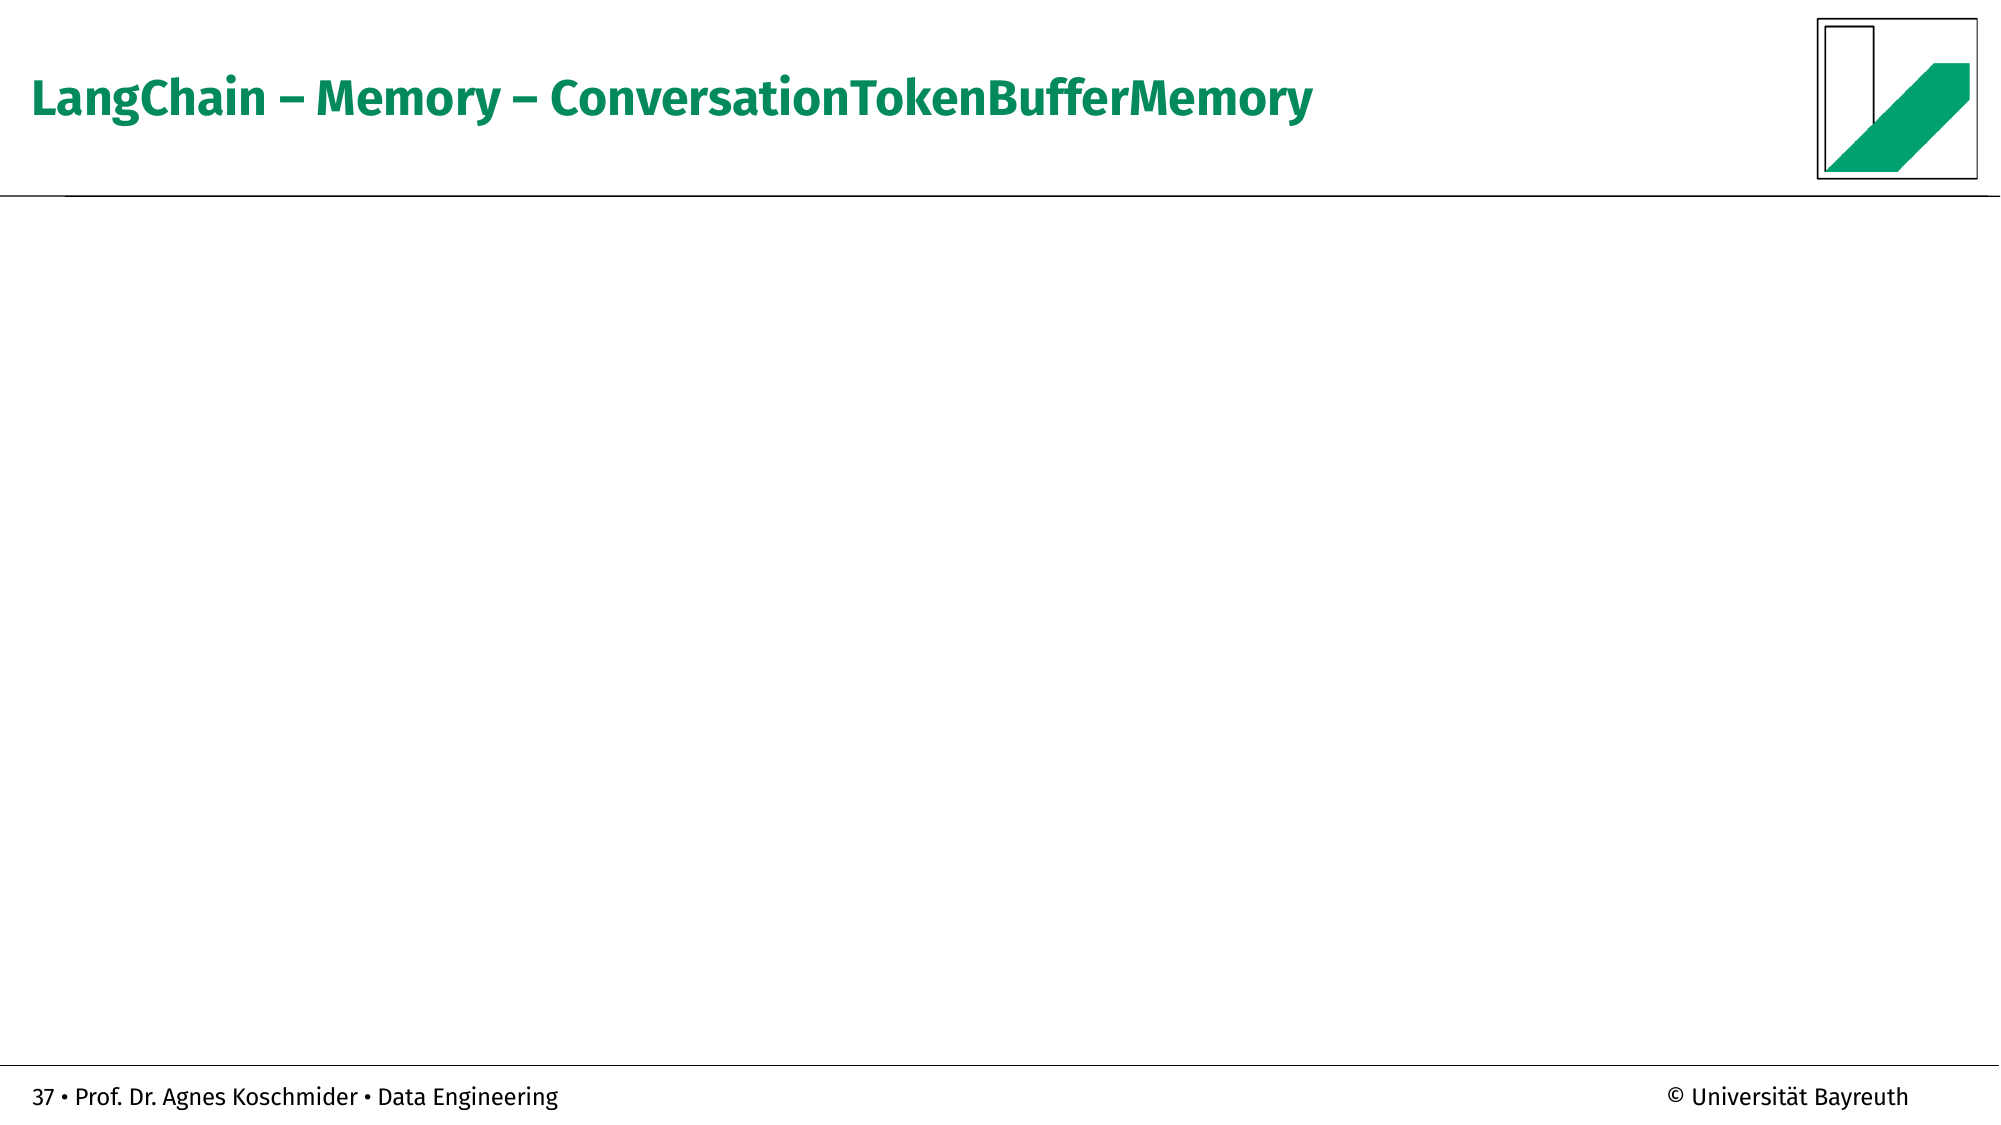

# LangChain – Memory – ConversationTokenBufferMemory

37 • Prof. Dr. Agnes Koschmider • Data Engineering
© Universität Bayreuth